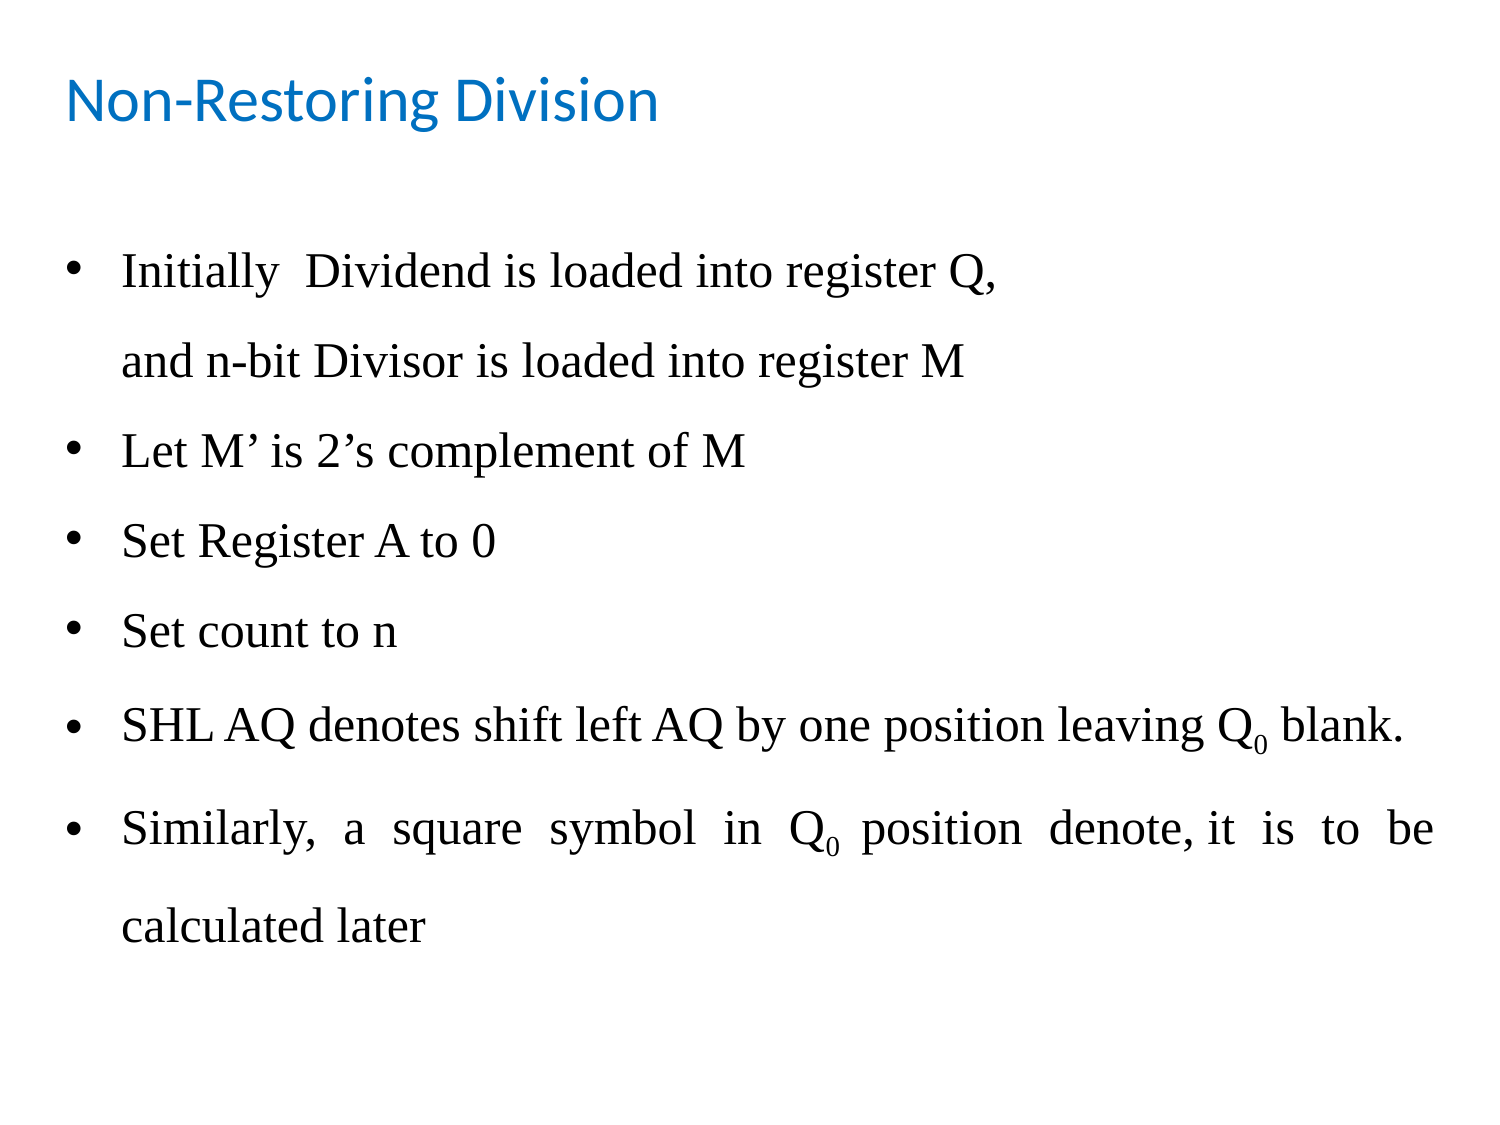

# Non-Restoring Division
Initially  Dividend is loaded into register Q,
	and n-bit Divisor is loaded into register M
Let M’ is 2’s complement of M
Set Register A to 0
Set count to n
SHL AQ denotes shift left AQ by one position leaving Q0 blank.
Similarly, a square symbol in Q0 position denote, it is to be calculated later